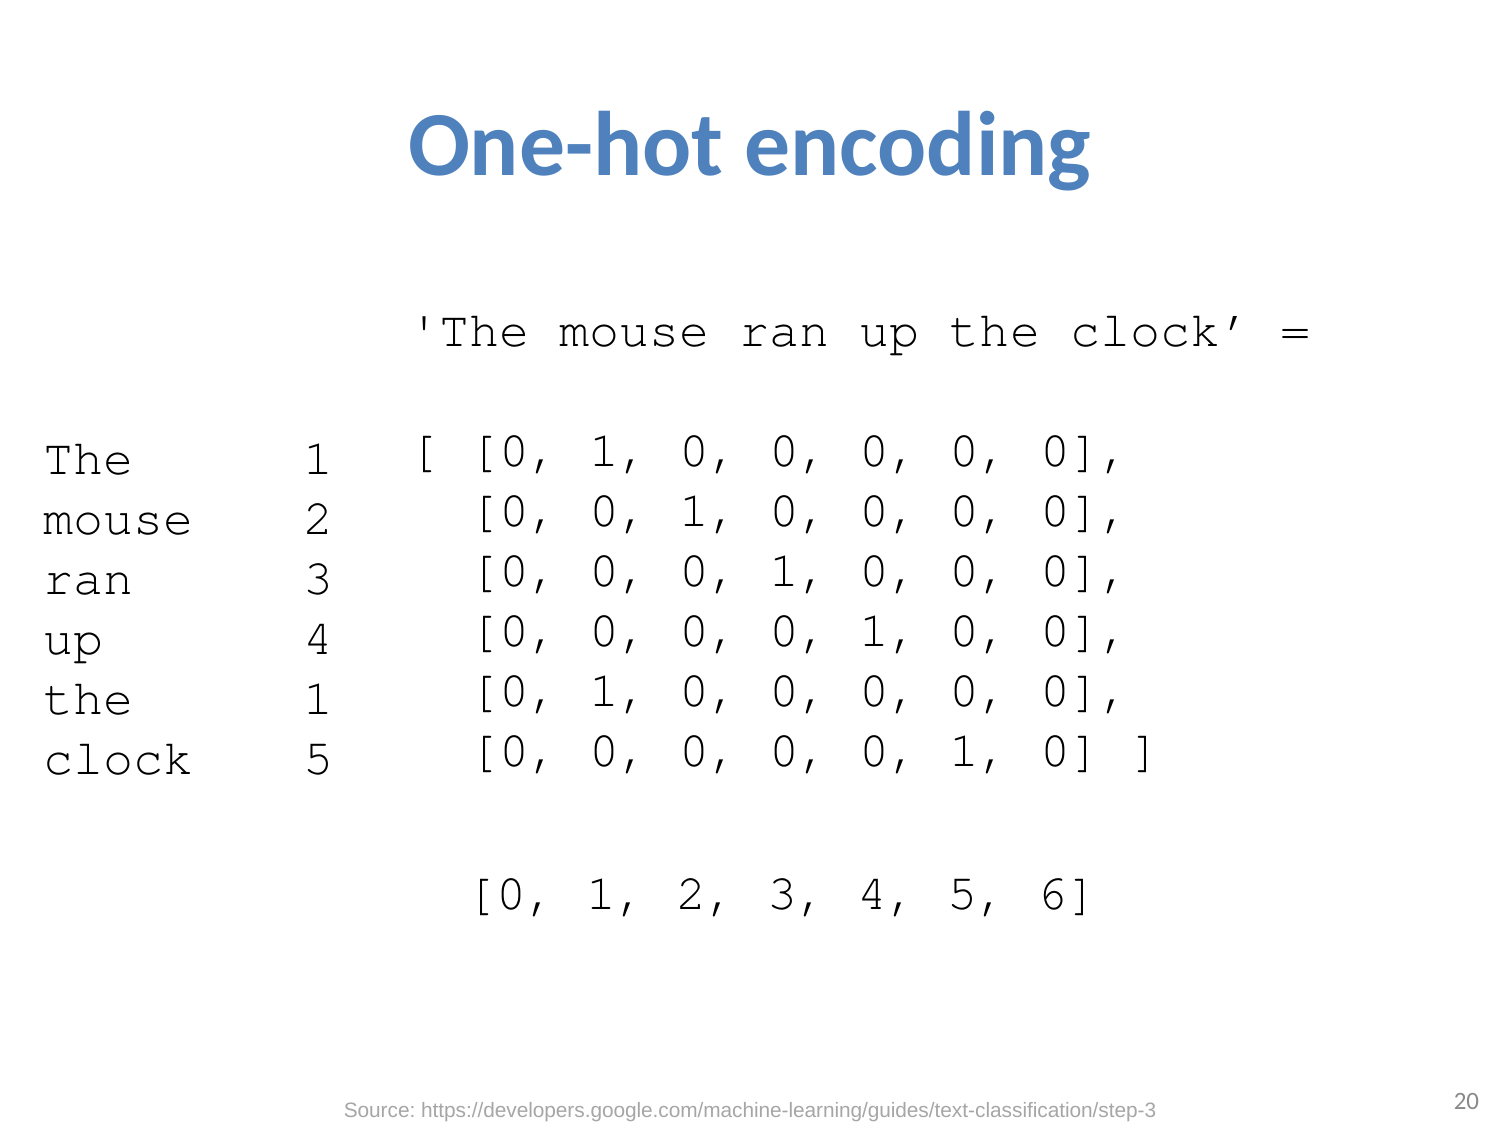

# One-hot encoding
'The mouse ran up the clock’ =
[ [0, 1, 0, 0, 0, 0, 0],
  [0, 0, 1, 0, 0, 0, 0],
  [0, 0, 0, 1, 0, 0, 0],
  [0, 0, 0, 0, 1, 0, 0],
  [0, 1, 0, 0, 0, 0, 0],
  [0, 0, 0, 0, 0, 1, 0] ]

The
mouse
ran
up
the
clock
1
2
3
4
1
5
[0, 1, 2, 3, 4, 5, 6]
20
Source: https://developers.google.com/machine-learning/guides/text-classification/step-3